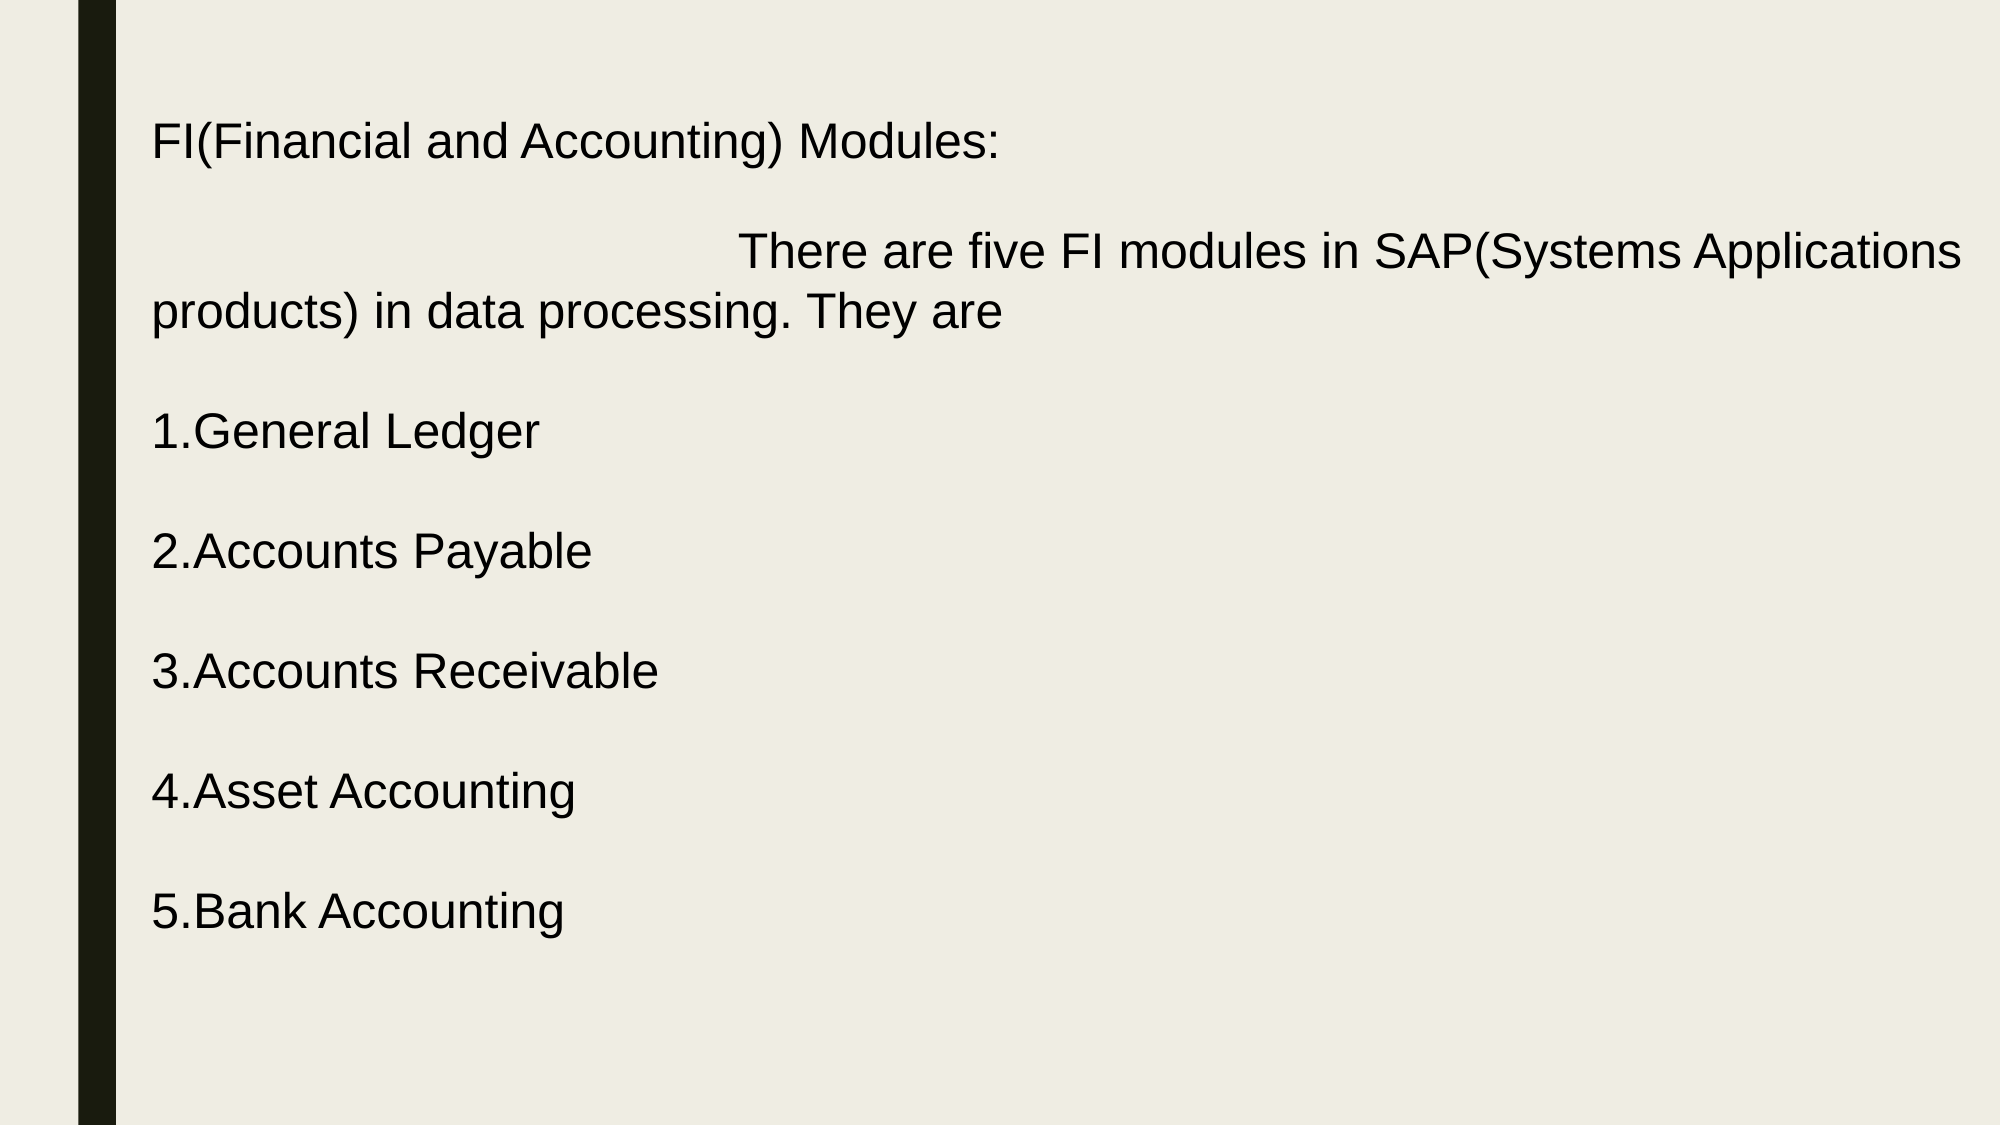

FI(Financial and Accounting) Modules:

                                                   There are five FI modules in SAP(Systems Applications products) in data processing. They are

1.General Ledger

2.Accounts Payable

3.Accounts Receivable

4.Asset Accounting

5.Bank Accounting